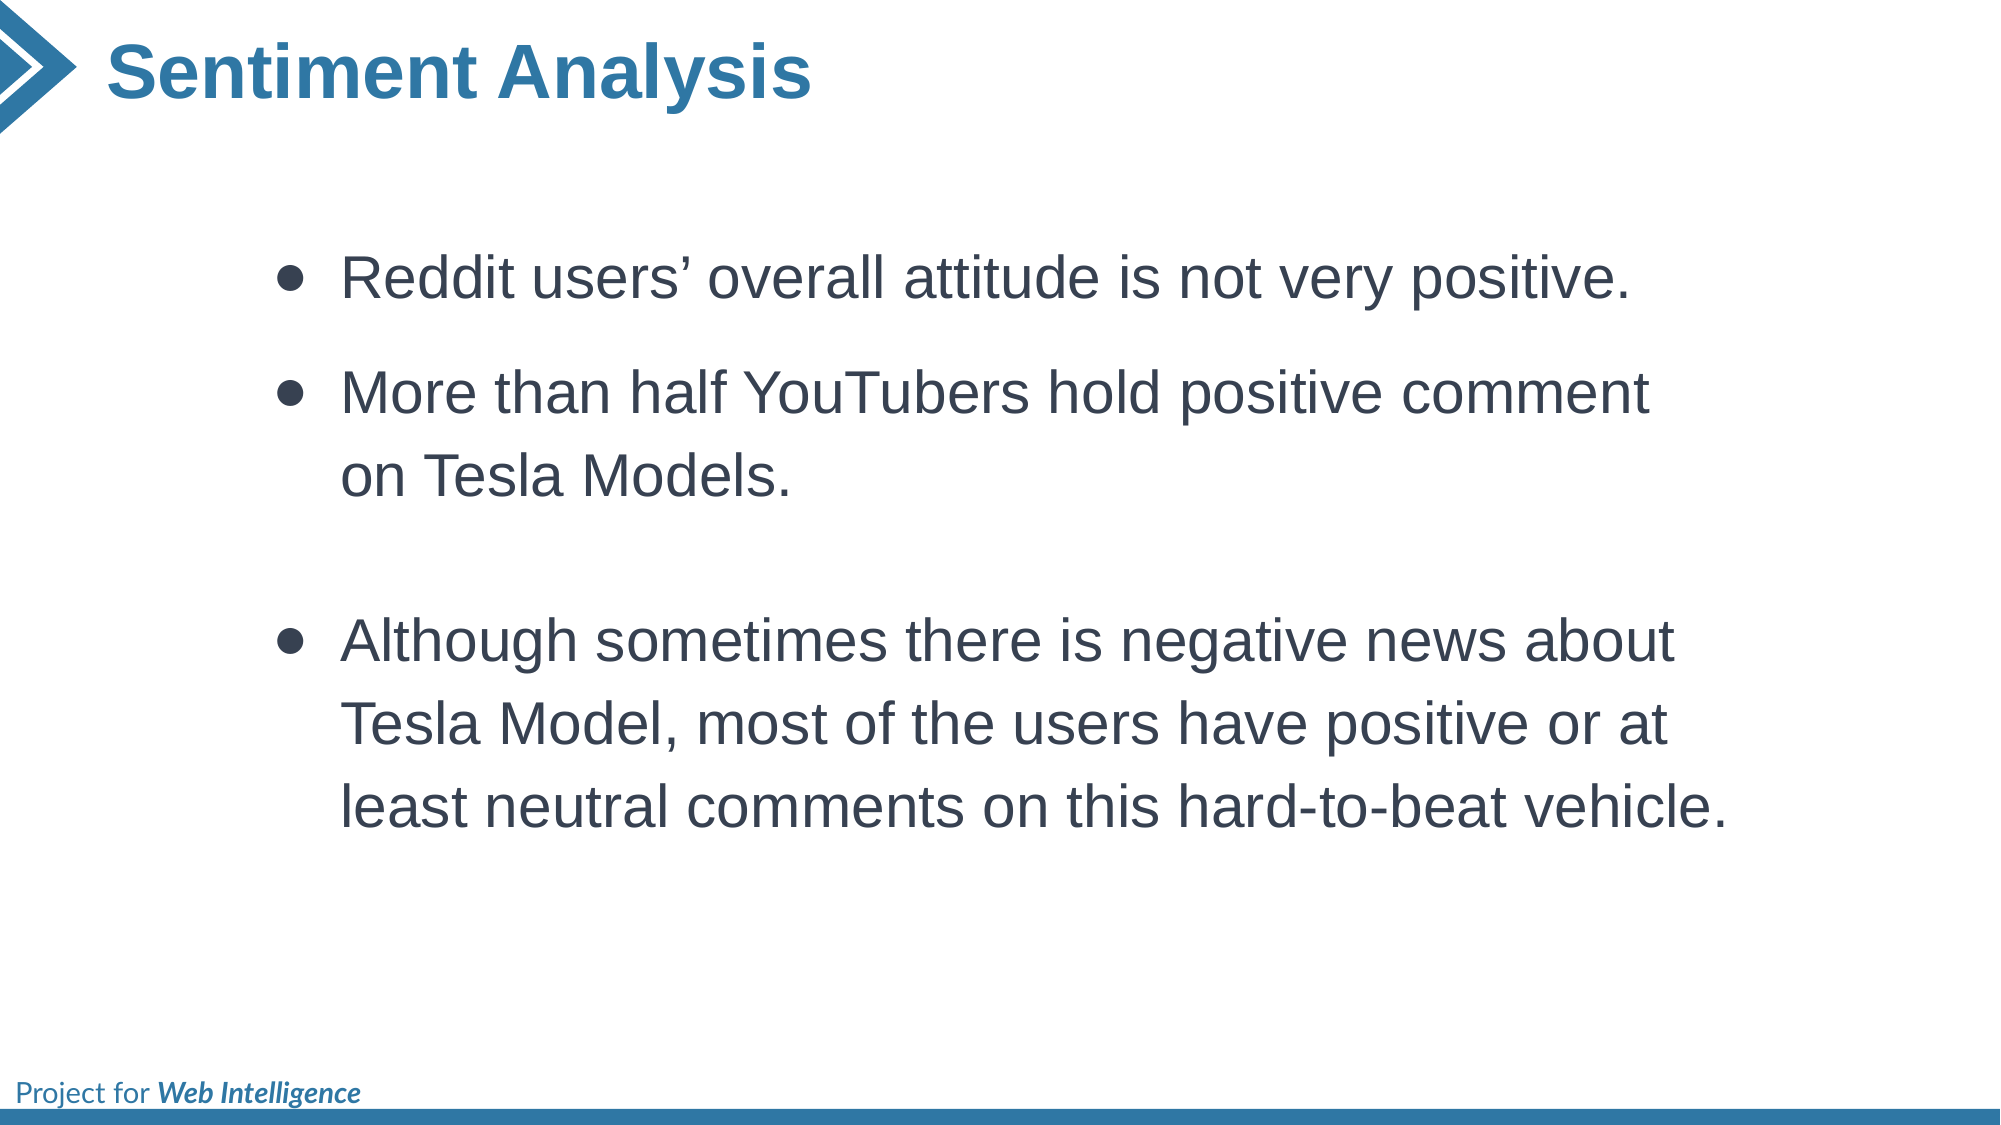

Sentiment Analysis
Reddit users’ overall attitude is not very positive.
More than half YouTubers hold positive comment on Tesla Models.
Although sometimes there is negative news about Tesla Model, most of the users have positive or at least neutral comments on this hard-to-beat vehicle.